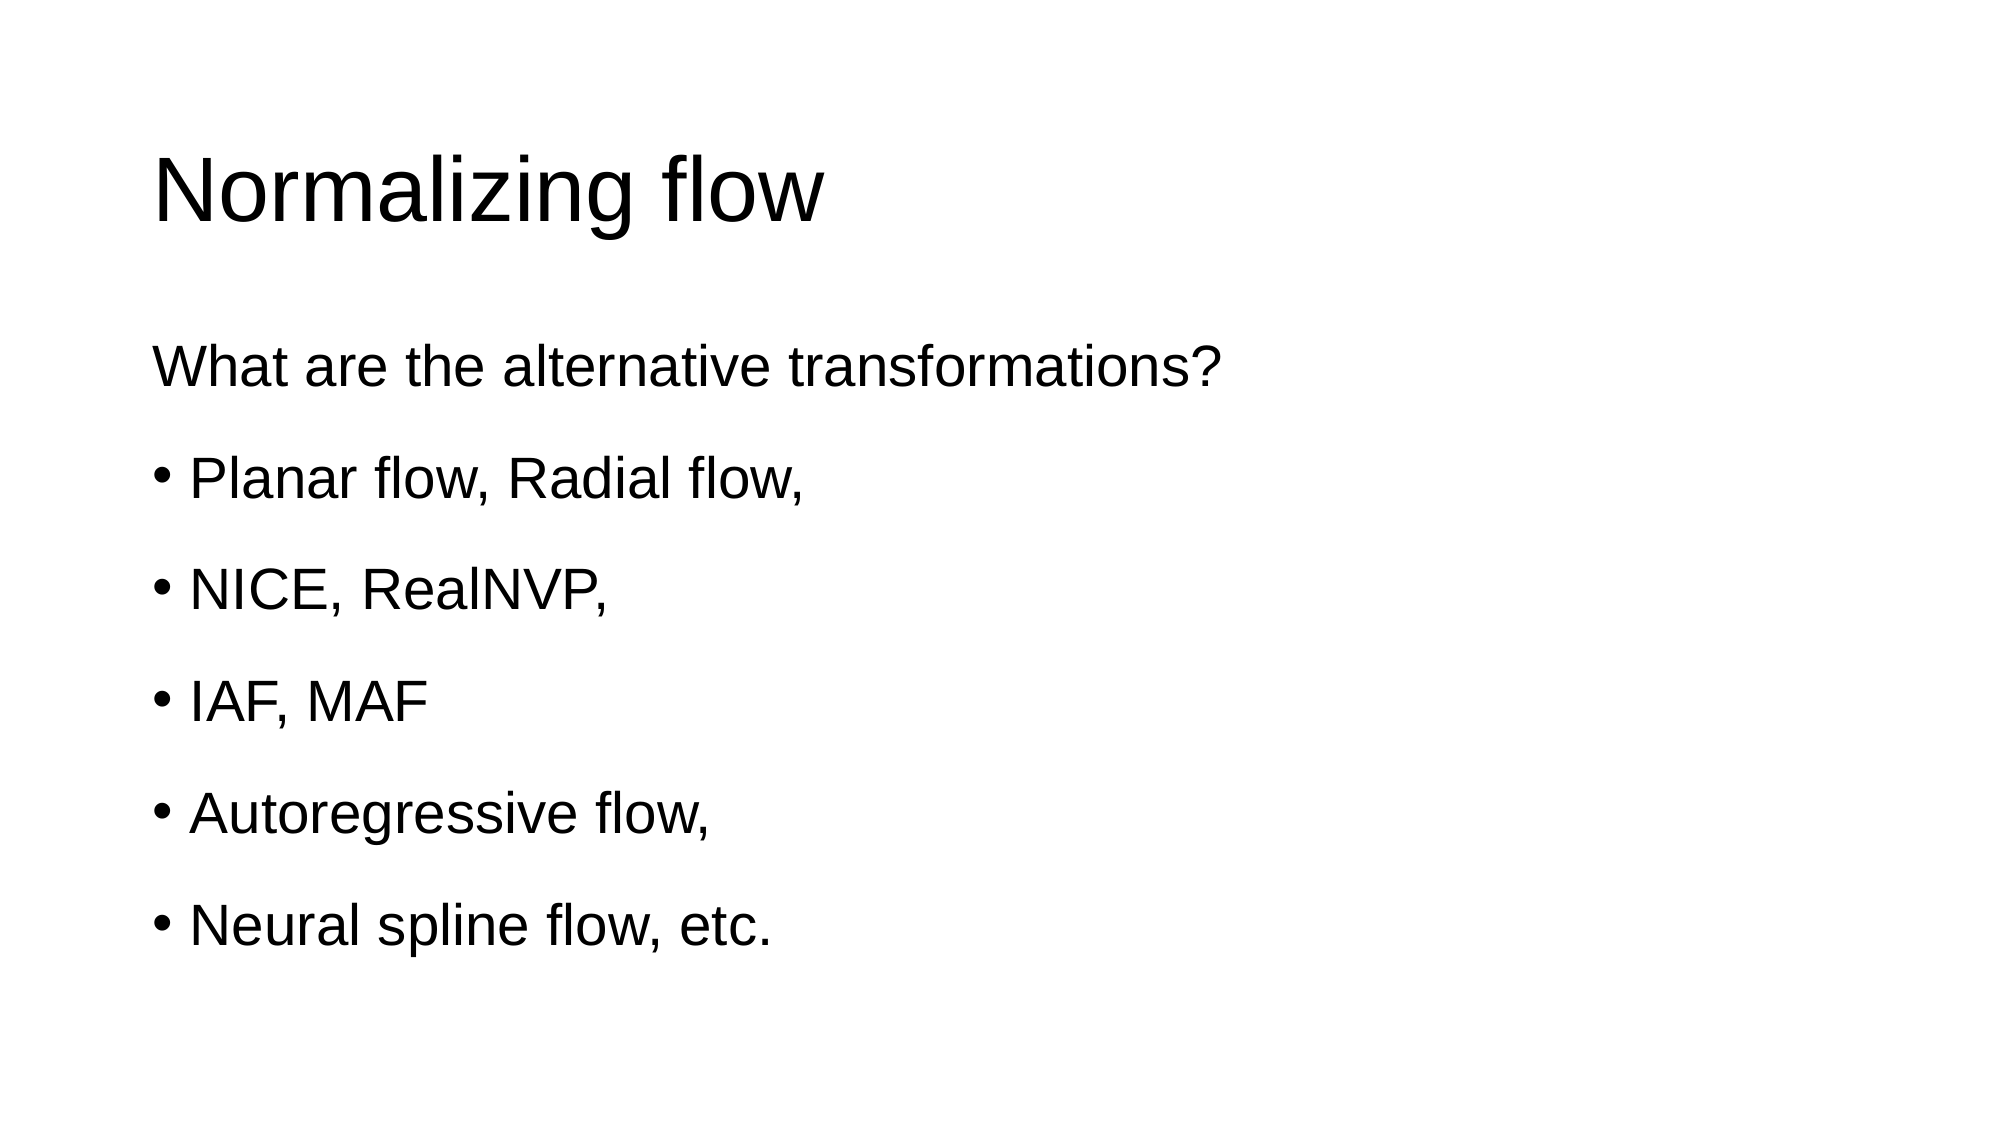

# Normalizing flow
What are the alternative transformations?
Planar flow, Radial flow,
NICE, RealNVP,
IAF, MAF
Autoregressive flow,
Neural spline flow, etc.